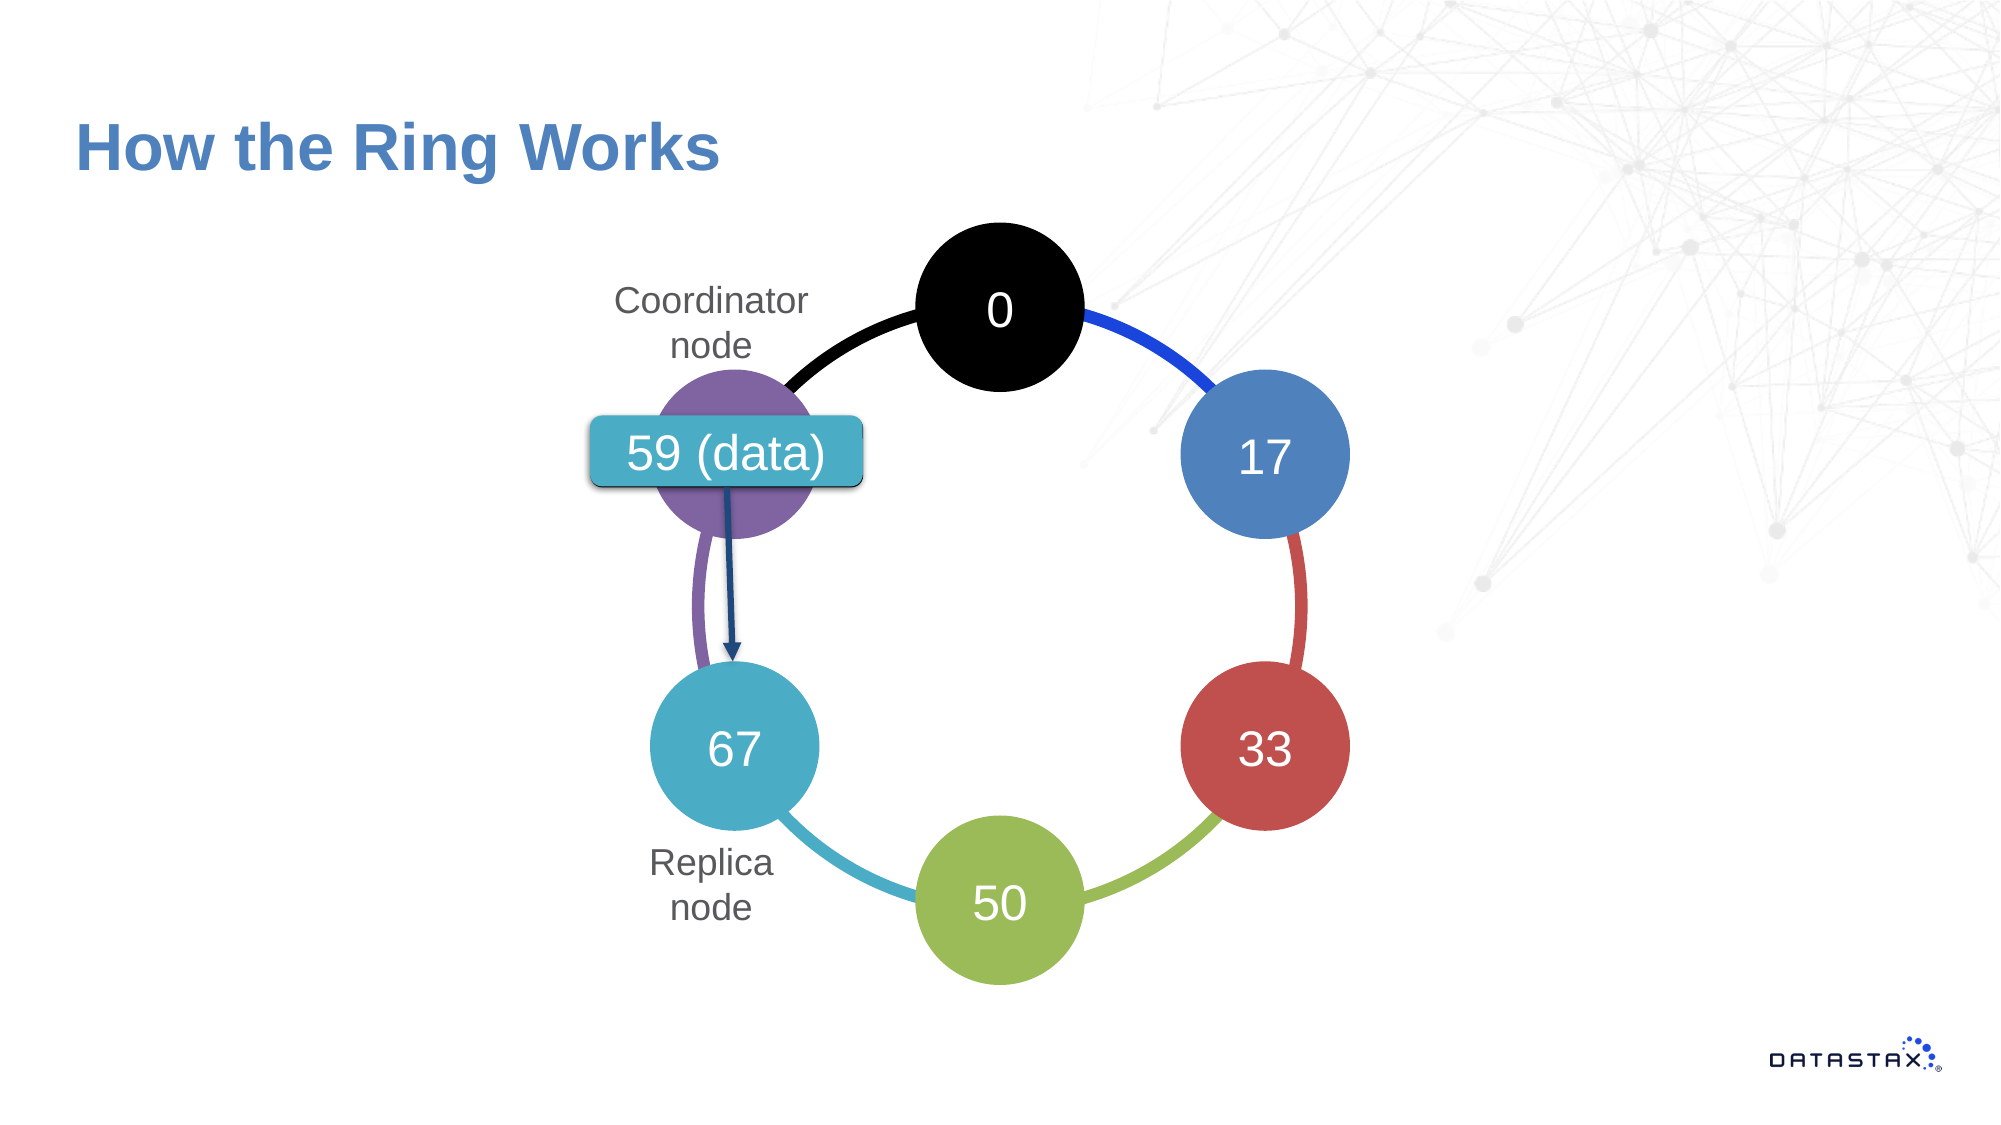

# How the Ring Works
0
Coordinator node

83
17
59 (data)
59 (data)
67
33
50
Replica node